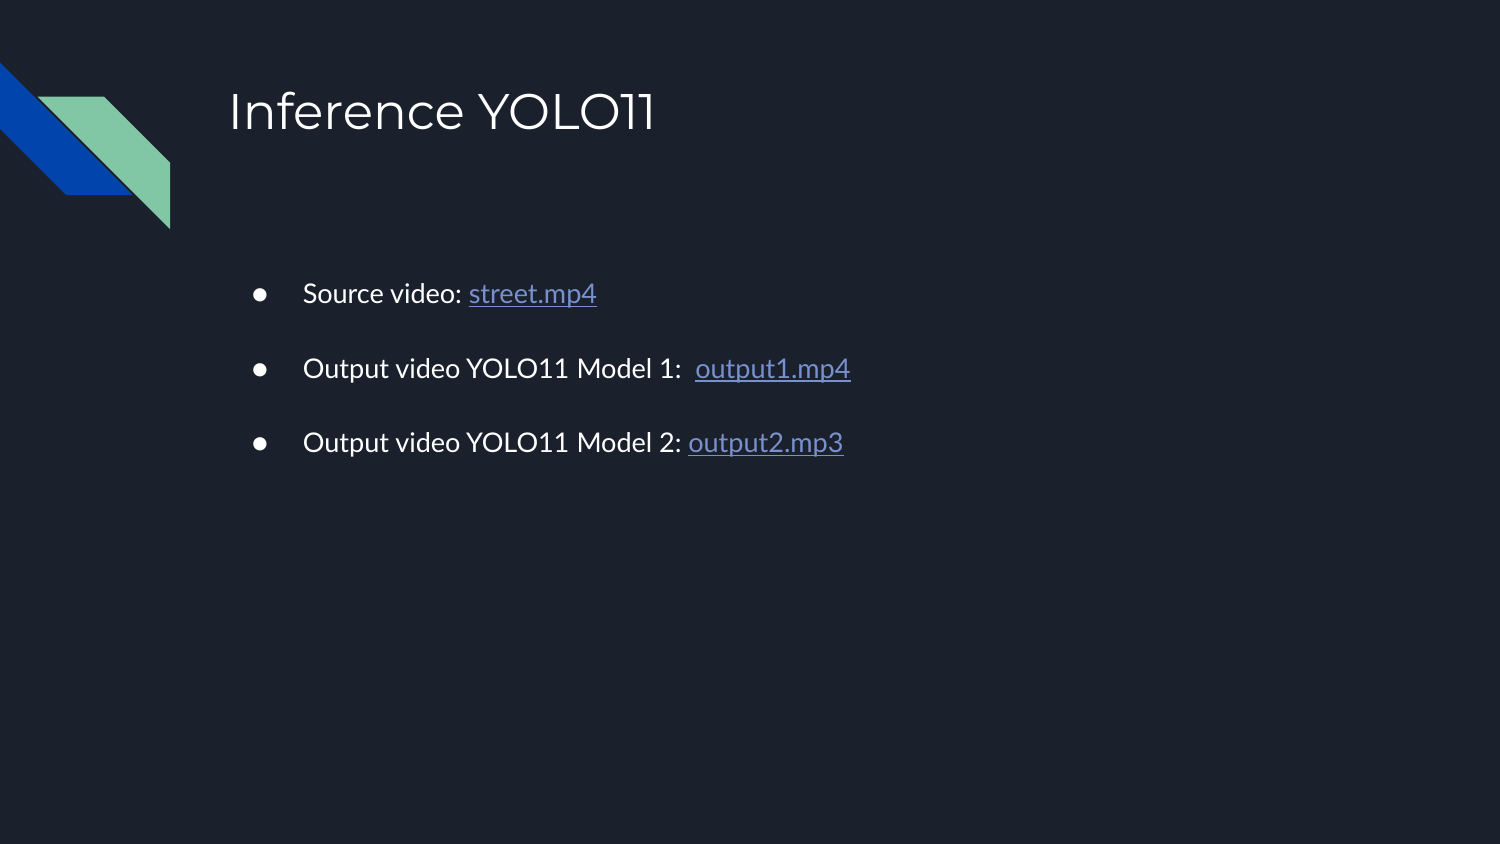

# Inference YOLO11
Source video: street.mp4

Output video YOLO11 Model 1:  output1.mp4

Output video YOLO11 Model 2: output2.mp3